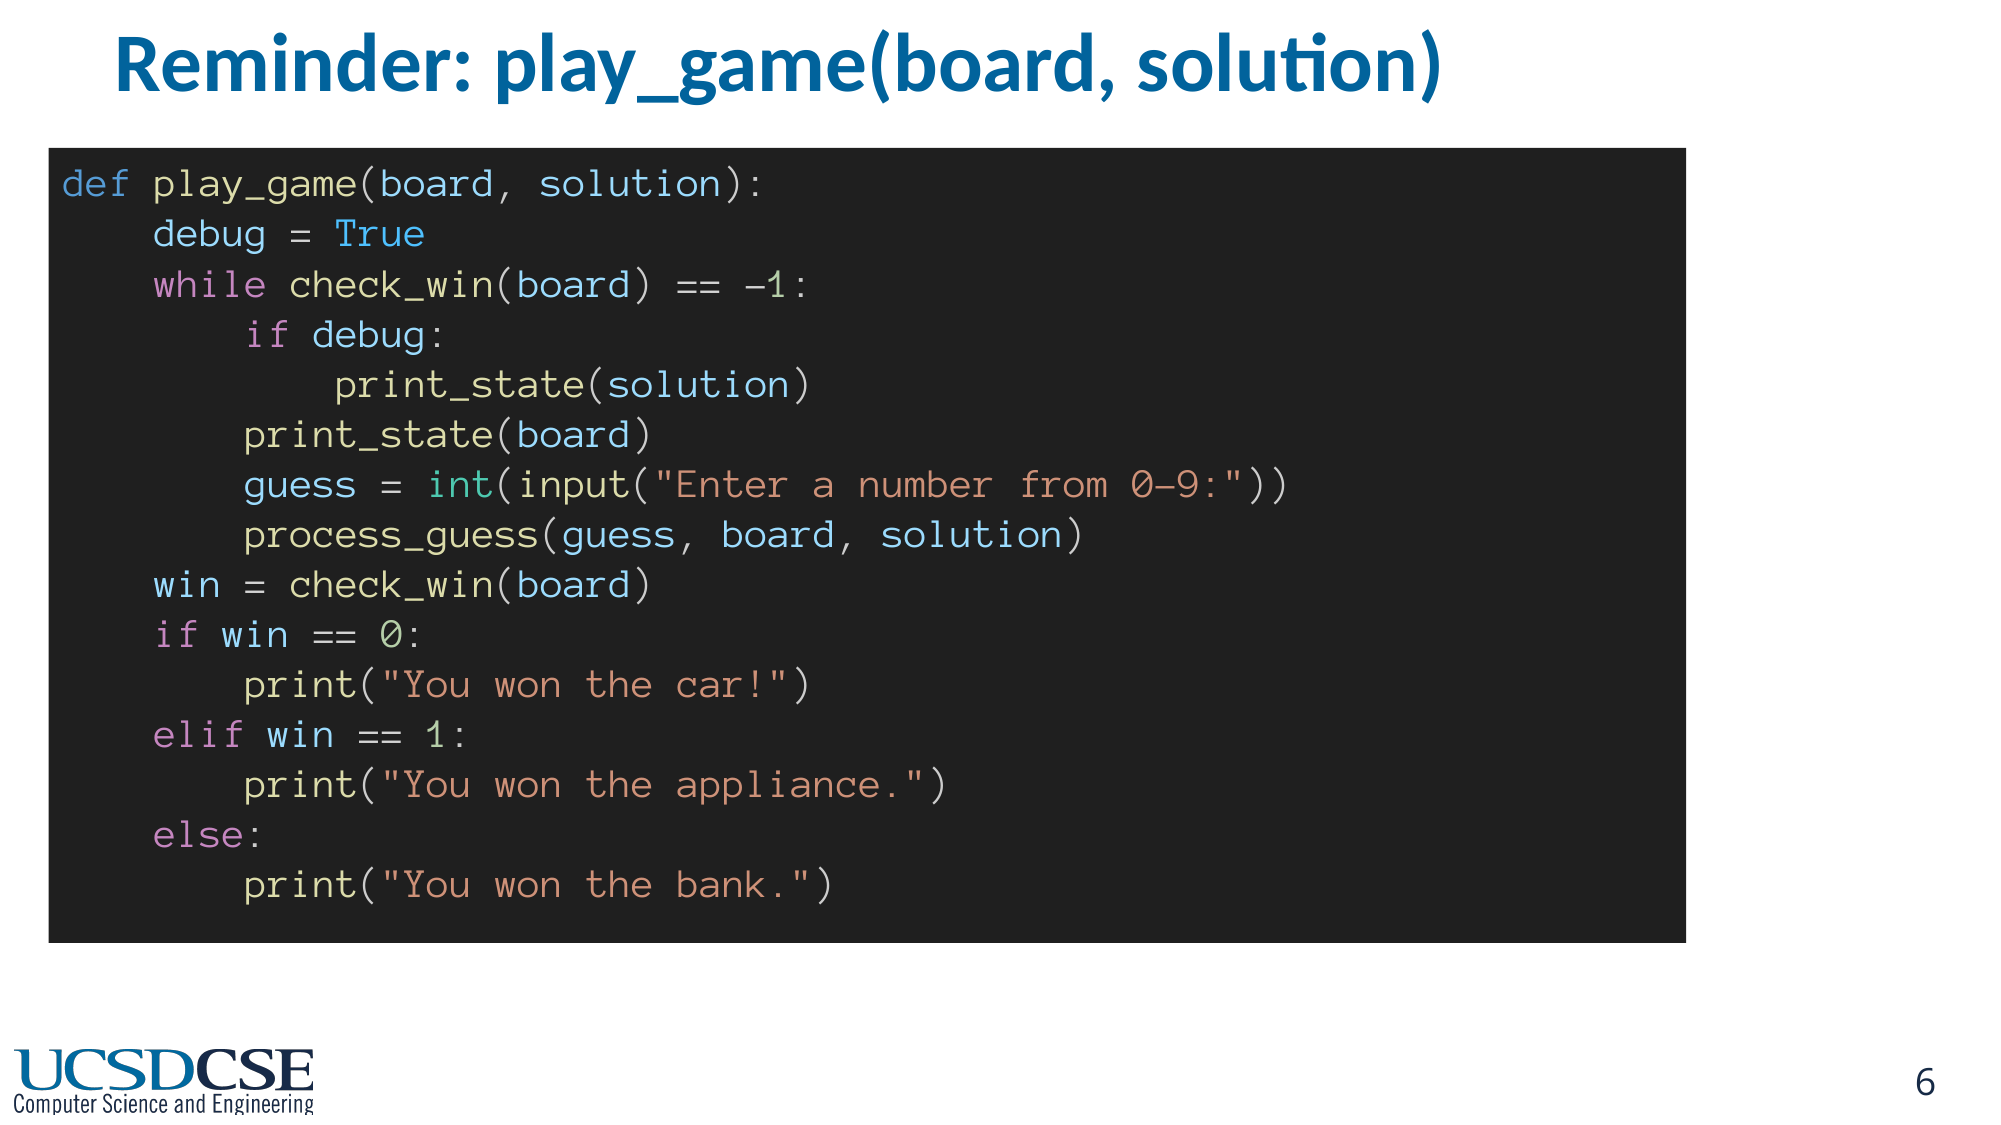

# Reminder: play_game(board, solution)
def play_game(board, solution):
    debug = True
    while check_win(board) == -1:
        if debug:
            print_state(solution)
        print_state(board)
        guess = int(input("Enter a number from 0-9:"))
        process_guess(guess, board, solution)
    win = check_win(board)
    if win == 0:
        print("You won the car!")
    elif win == 1:
        print("You won the appliance.")
    else:
        print("You won the bank.")